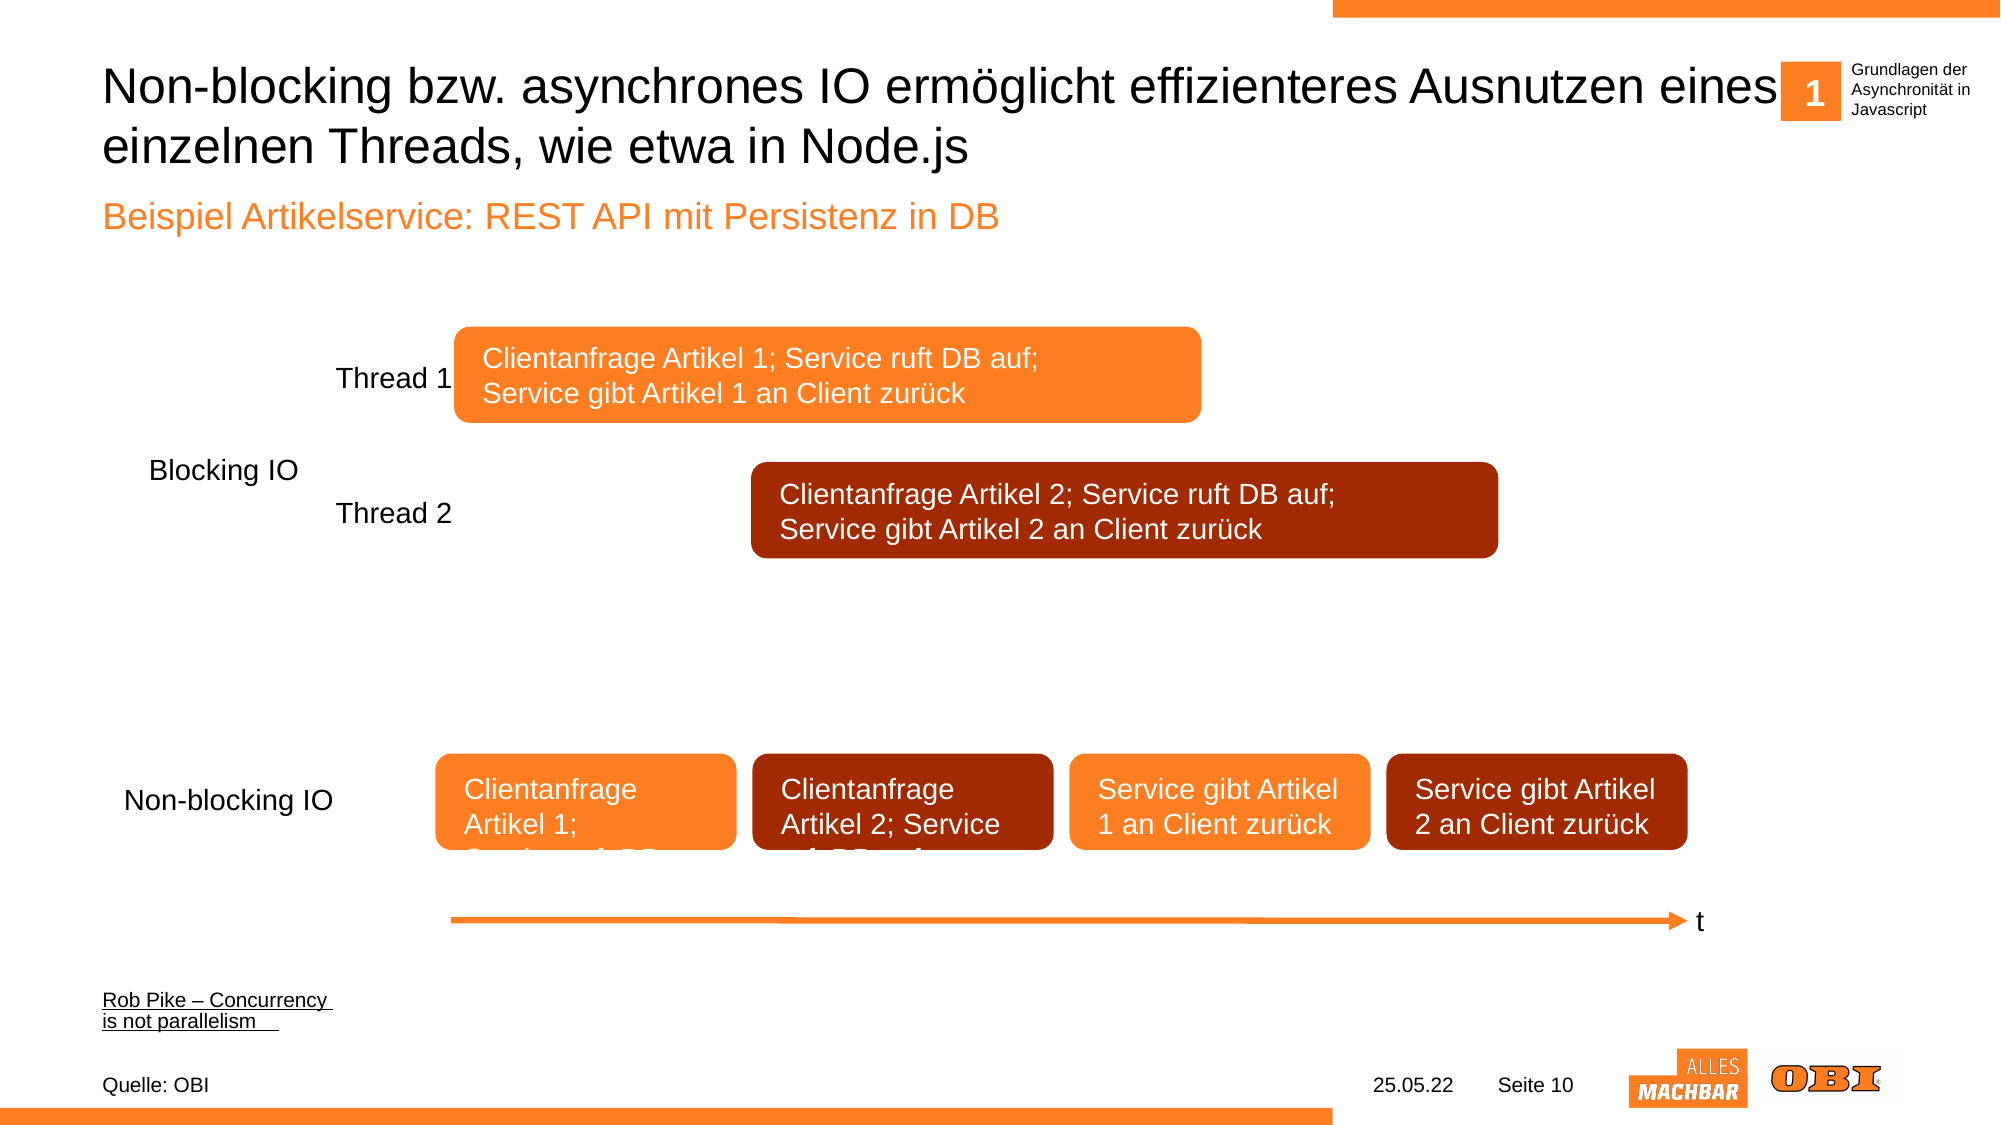

Grundlagen der Asynchronität in Javascript
1
# Non-blocking bzw. asynchrones IO ermöglicht effizienteres Ausnutzen eines        einzelnen Threads, wie etwa in Node.js
Beispiel Artikelservice: REST API mit Persistenz in DB
Clientanfrage Artikel 1; Service ruft DB auf;
Service gibt Artikel 1 an Client zurück
Thread 1
Blocking IO
Clientanfrage Artikel 2; Service ruft DB auf;
Service gibt Artikel 2 an Client zurück
Thread 2
Clientanfrage Artikel 1;
Service ruft DB auf
Clientanfrage Artikel 2; Service ruft DB auf
Service gibt Artikel 1 an Client zurück
Service gibt Artikel 2 an Client zurück
Non-blocking IO
t
Rob Pike – Concurrency is not parallelism
Quelle: OBI
25.05.22
Seite 10